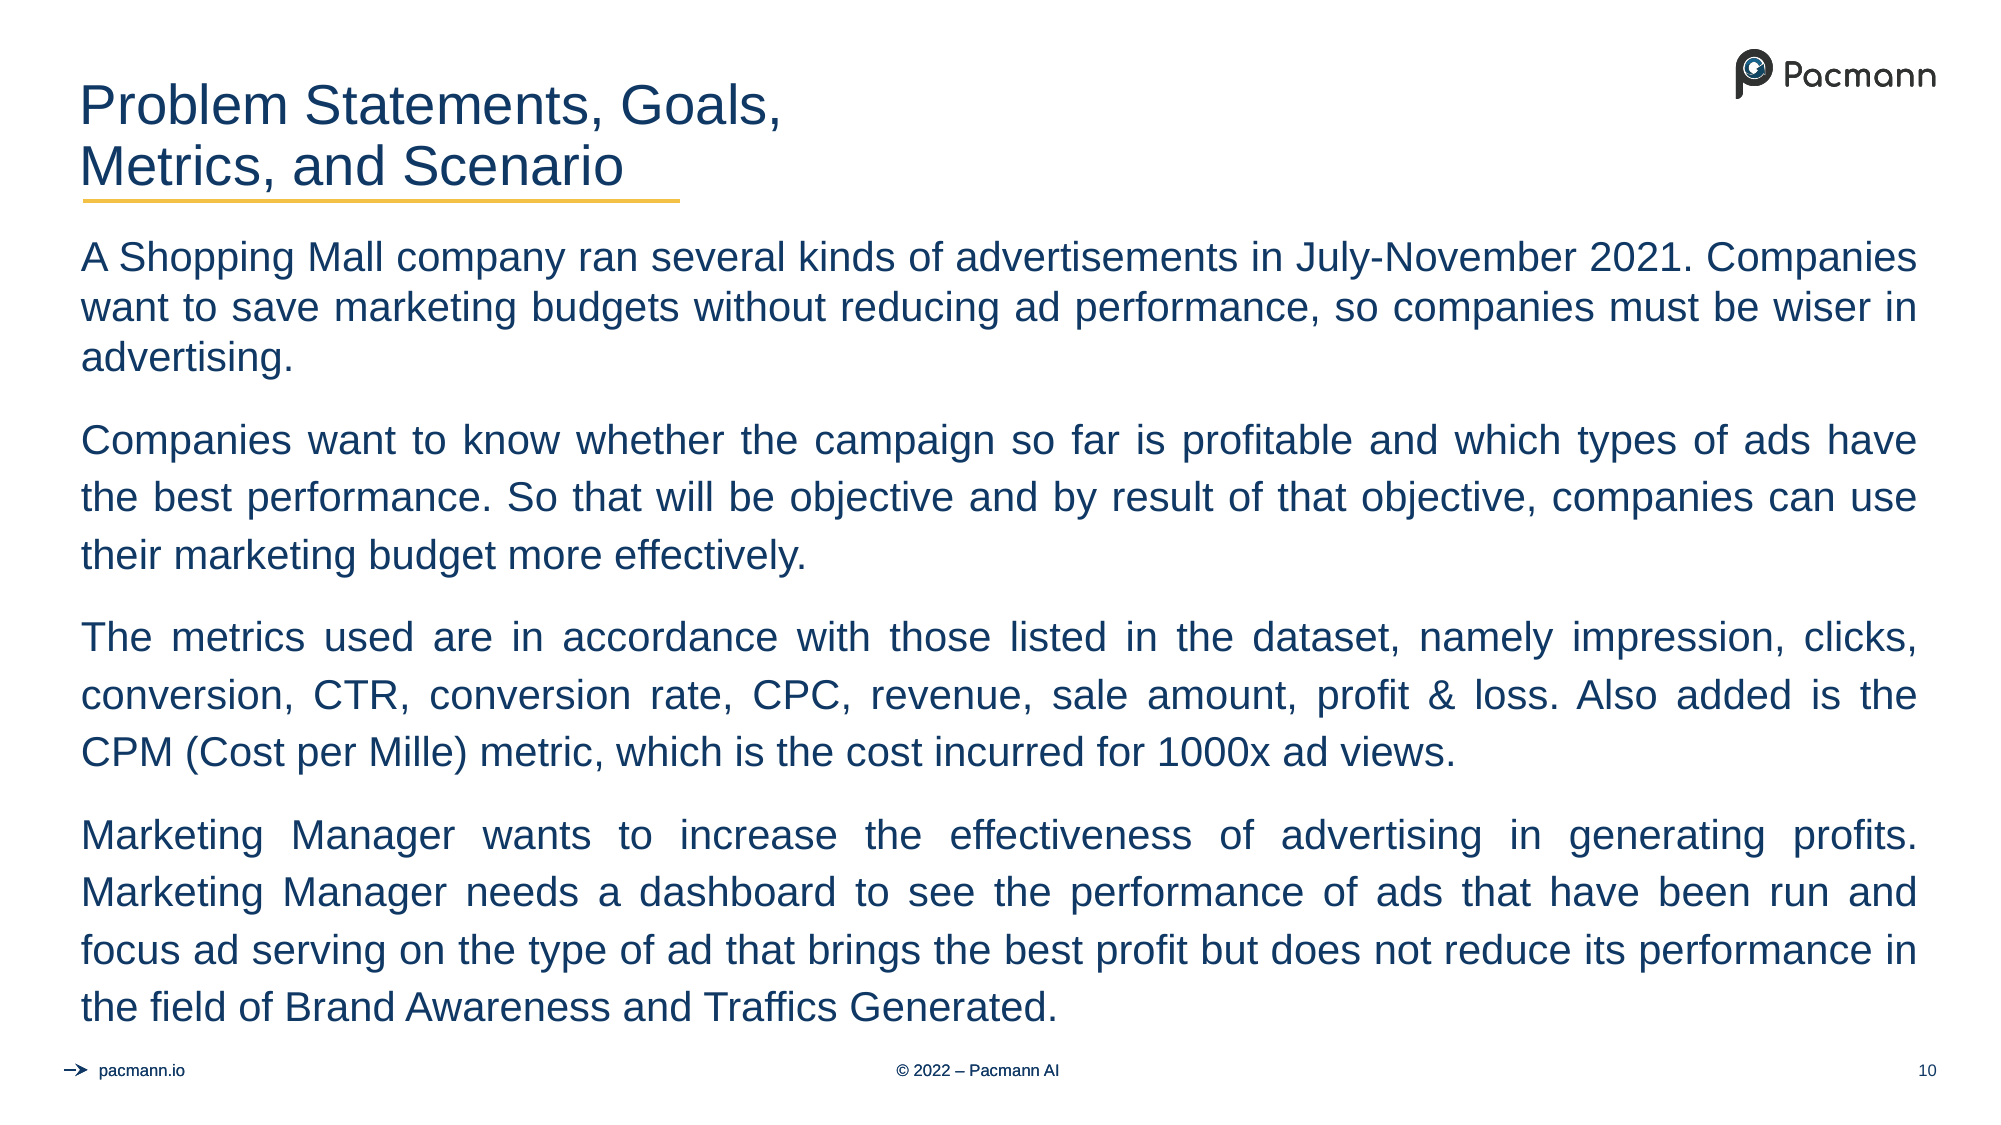

# Problem Statements, Goals,
Metrics, and Scenario
A Shopping Mall company ran several kinds of advertisements in July-November 2021. Companies want to save marketing budgets without reducing ad performance, so companies must be wiser in advertising.
Companies want to know whether the campaign so far is profitable and which types of ads have the best performance. So that will be objective and by result of that objective, companies can use their marketing budget more effectively.
The metrics used are in accordance with those listed in the dataset, namely impression, clicks, conversion, CTR, conversion rate, CPC, revenue, sale amount, profit & loss. Also added is the CPM (Cost per Mille) metric, which is the cost incurred for 1000x ad views.
Marketing Manager wants to increase the effectiveness of advertising in generating profits. Marketing Manager needs a dashboard to see the performance of ads that have been run and focus ad serving on the type of ad that brings the best profit but does not reduce its performance in the field of Brand Awareness and Traffics Generated.